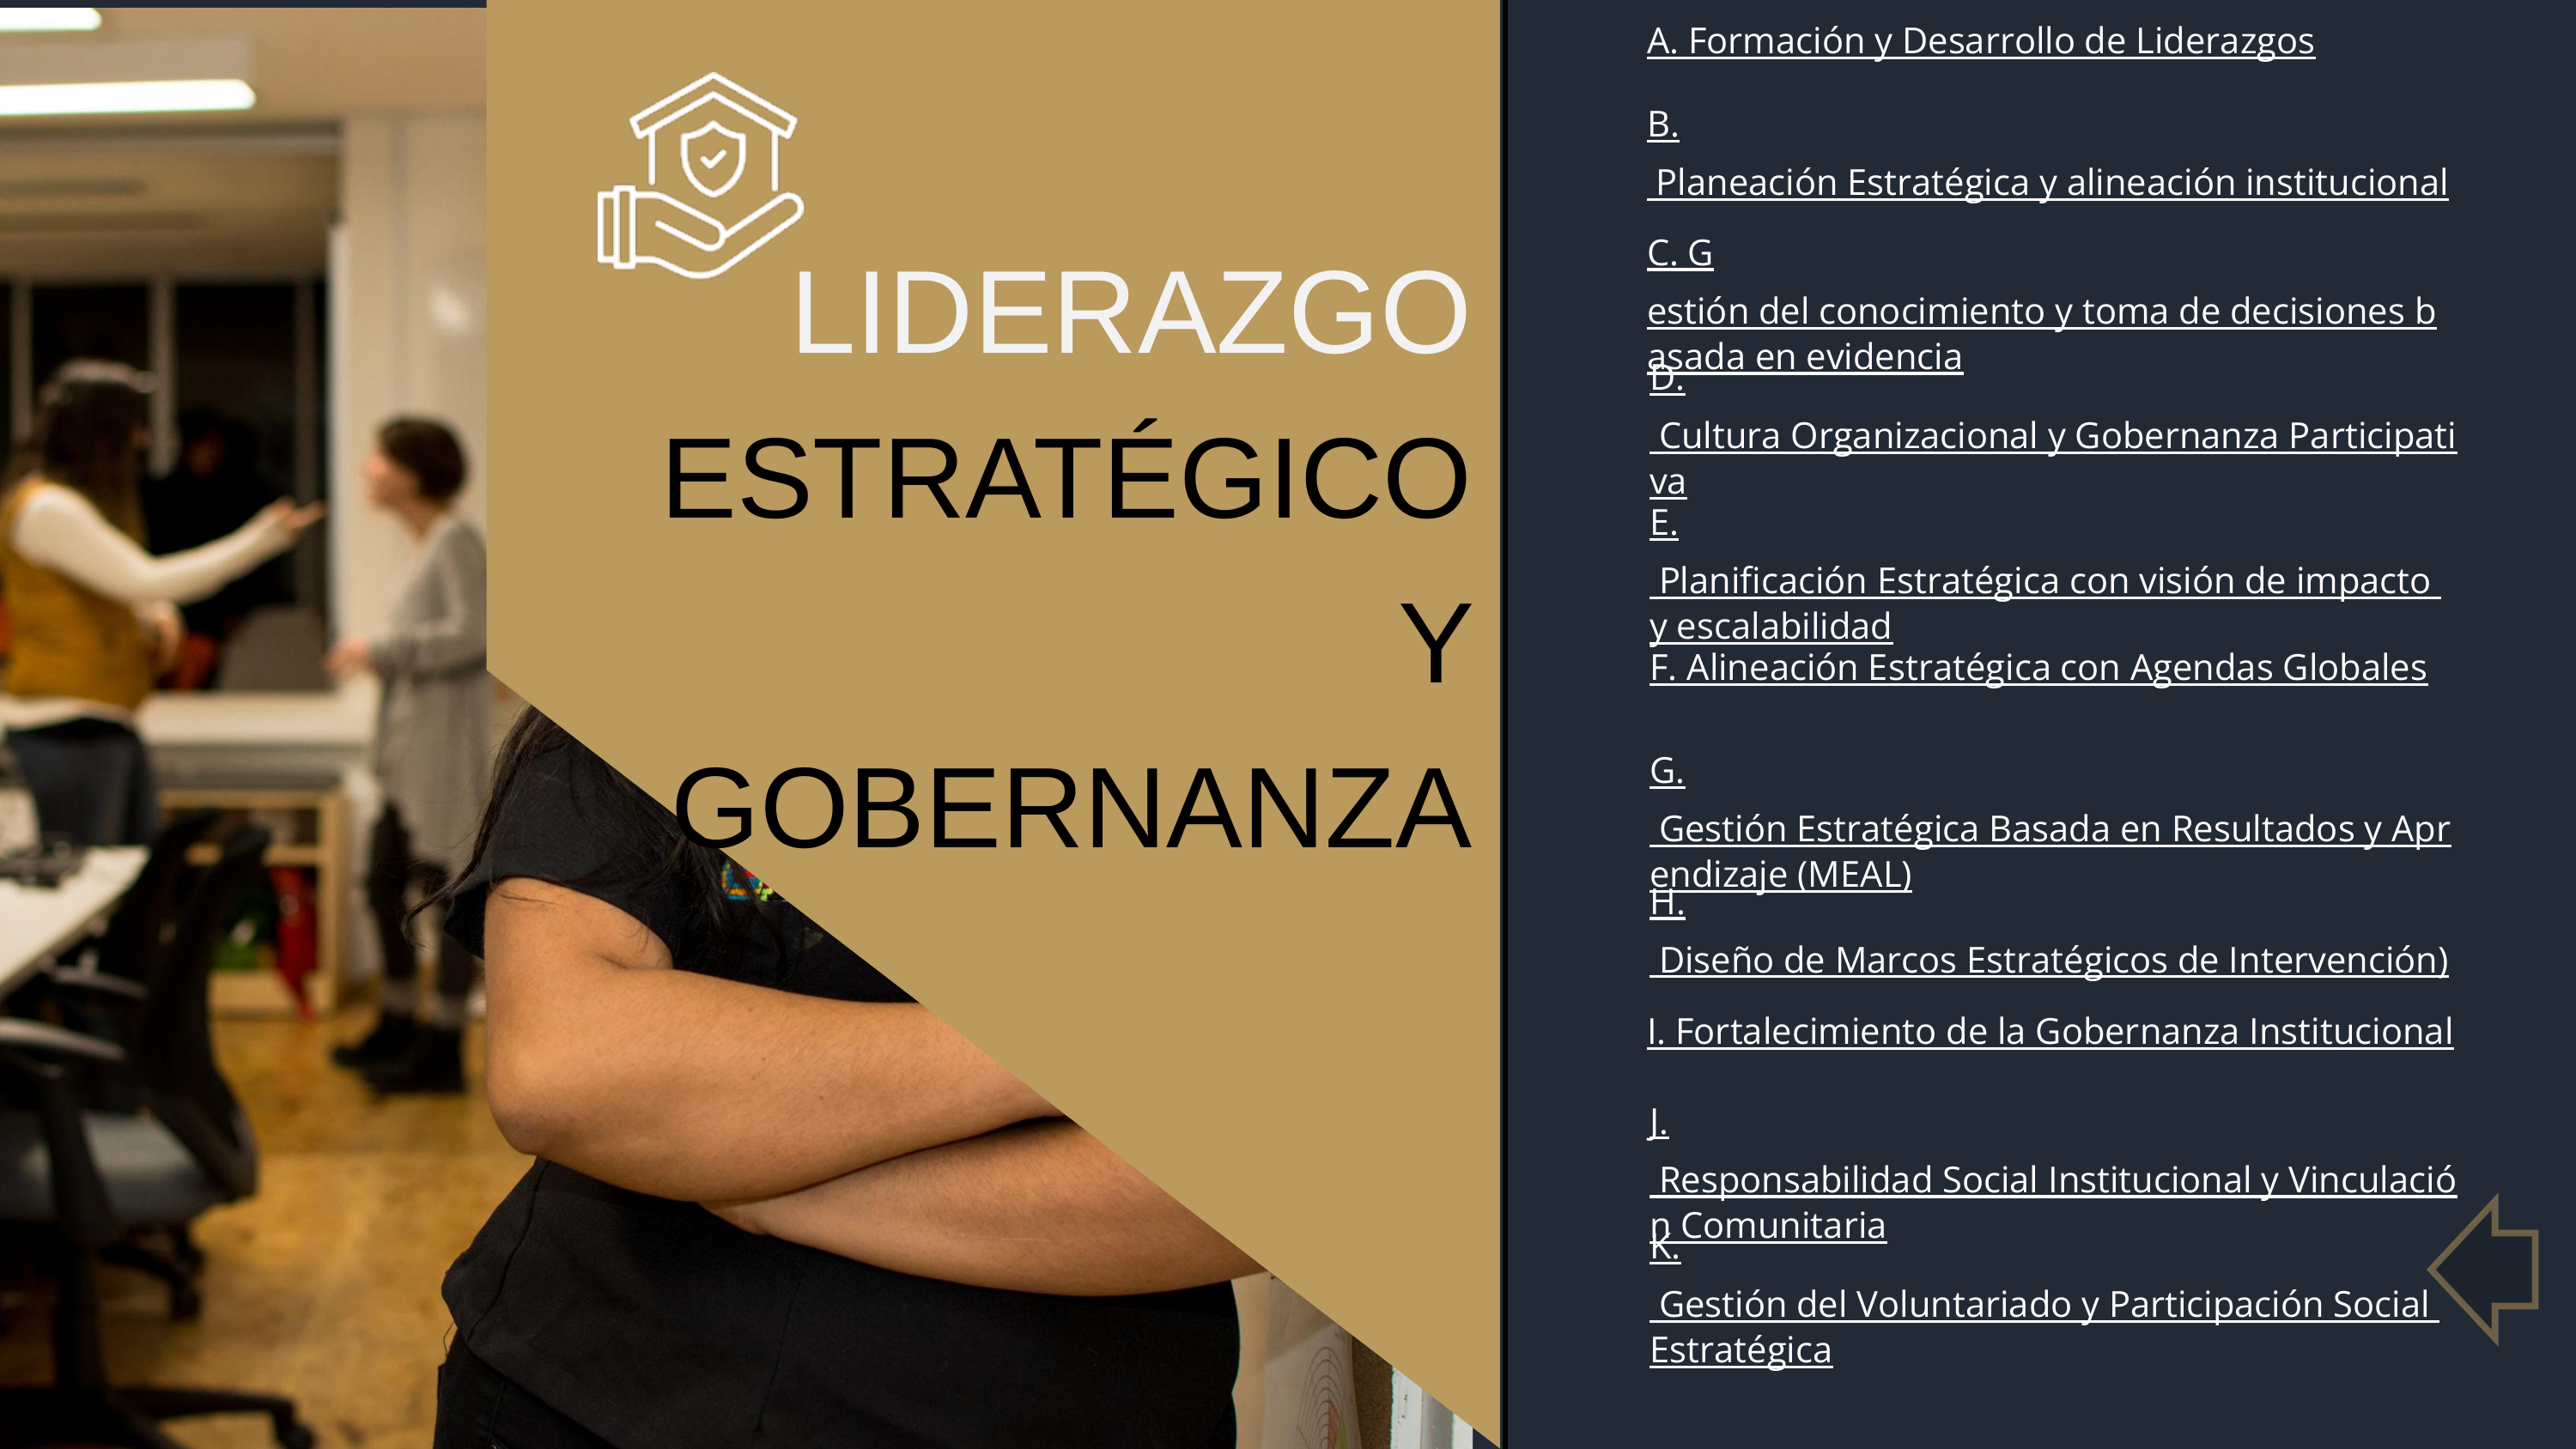

A. Formación y Desarrollo de Liderazgos

B. Planeación Estratégica y alineación institucional

 LIDERAZGO ESTRATÉGICO Y GOBERNANZA

C. Gestión del conocimiento y toma de decisiones basada en evidencia

D. Cultura Organizacional y Gobernanza Participativa

E. Planificación Estratégica con visión de impacto y escalabilidad

F. Alineación Estratégica con Agendas Globales

G. Gestión Estratégica Basada en Resultados y Aprendizaje (MEAL)

H. Diseño de Marcos Estratégicos de Intervención)

I. Fortalecimiento de la Gobernanza Institucional

J. Responsabilidad Social Institucional y Vinculación Comunitaria

K. Gestión del Voluntariado y Participación Social Estratégica